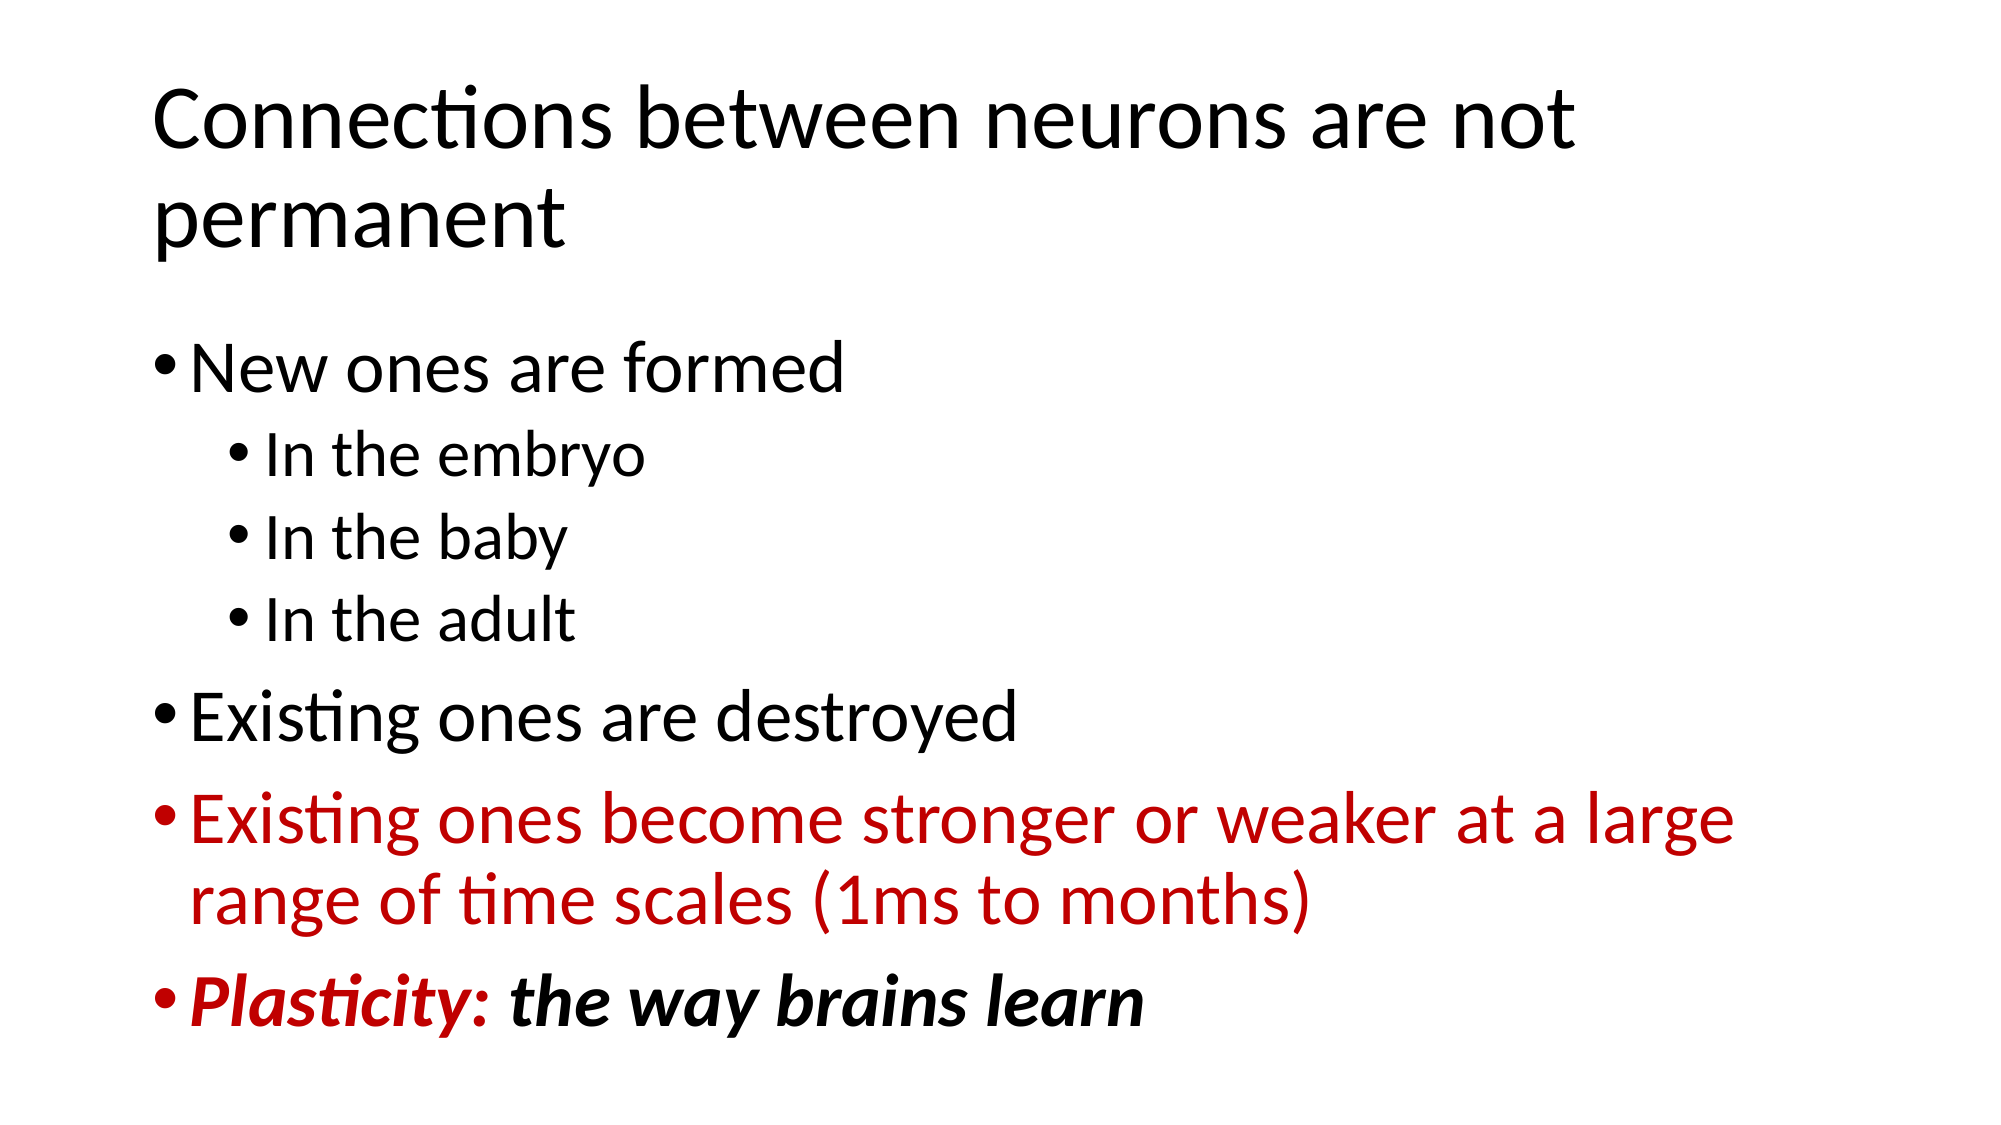

# Connections between neurons are not permanent
New ones are formed
In the embryo
In the baby
In the adult
Existing ones are destroyed
Existing ones become stronger or weaker at a large range of time scales (1ms to months)
Plasticity: the way brains learn